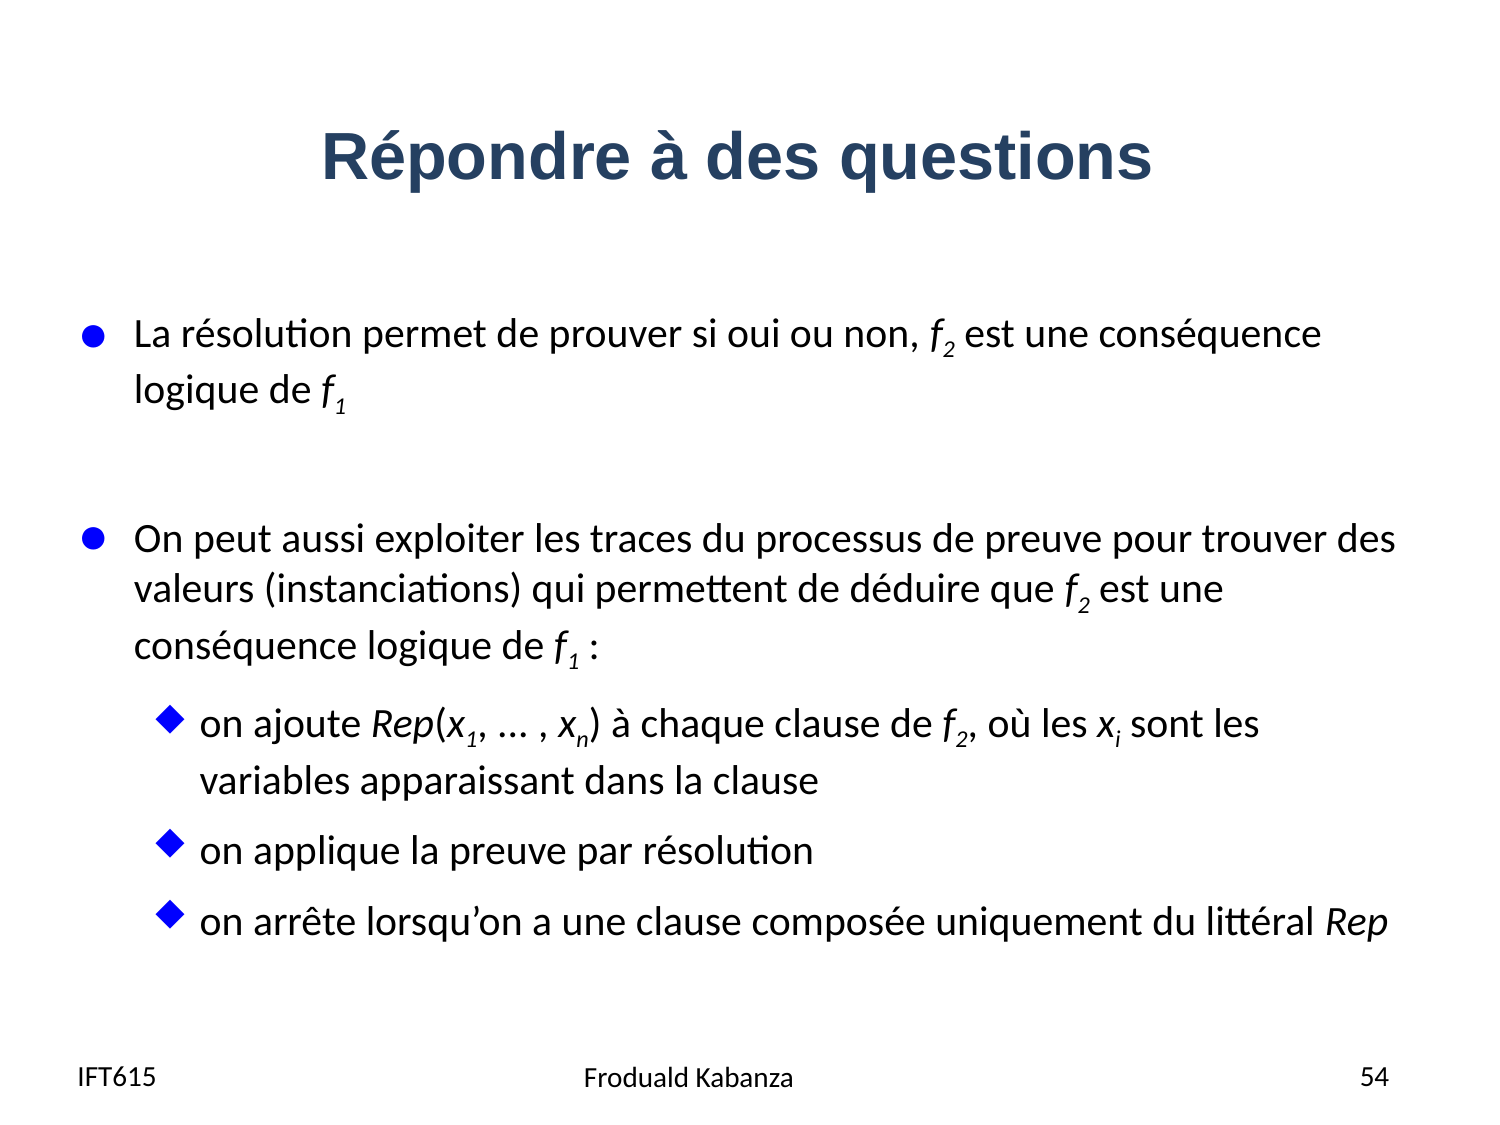

# Répondre à des questions
La résolution permet de prouver si oui ou non, f2 est une conséquence logique de f1

On peut aussi exploiter les traces du processus de preuve pour trouver des valeurs (instanciations) qui permettent de déduire que f2 est une conséquence logique de f1 :
on ajoute Rep(x1, ... , xn) à chaque clause de f2, où les xi sont les variables apparaissant dans la clause
on applique la preuve par résolution
on arrête lorsqu’on a une clause composée uniquement du littéral Rep
IFT615
54
Froduald Kabanza